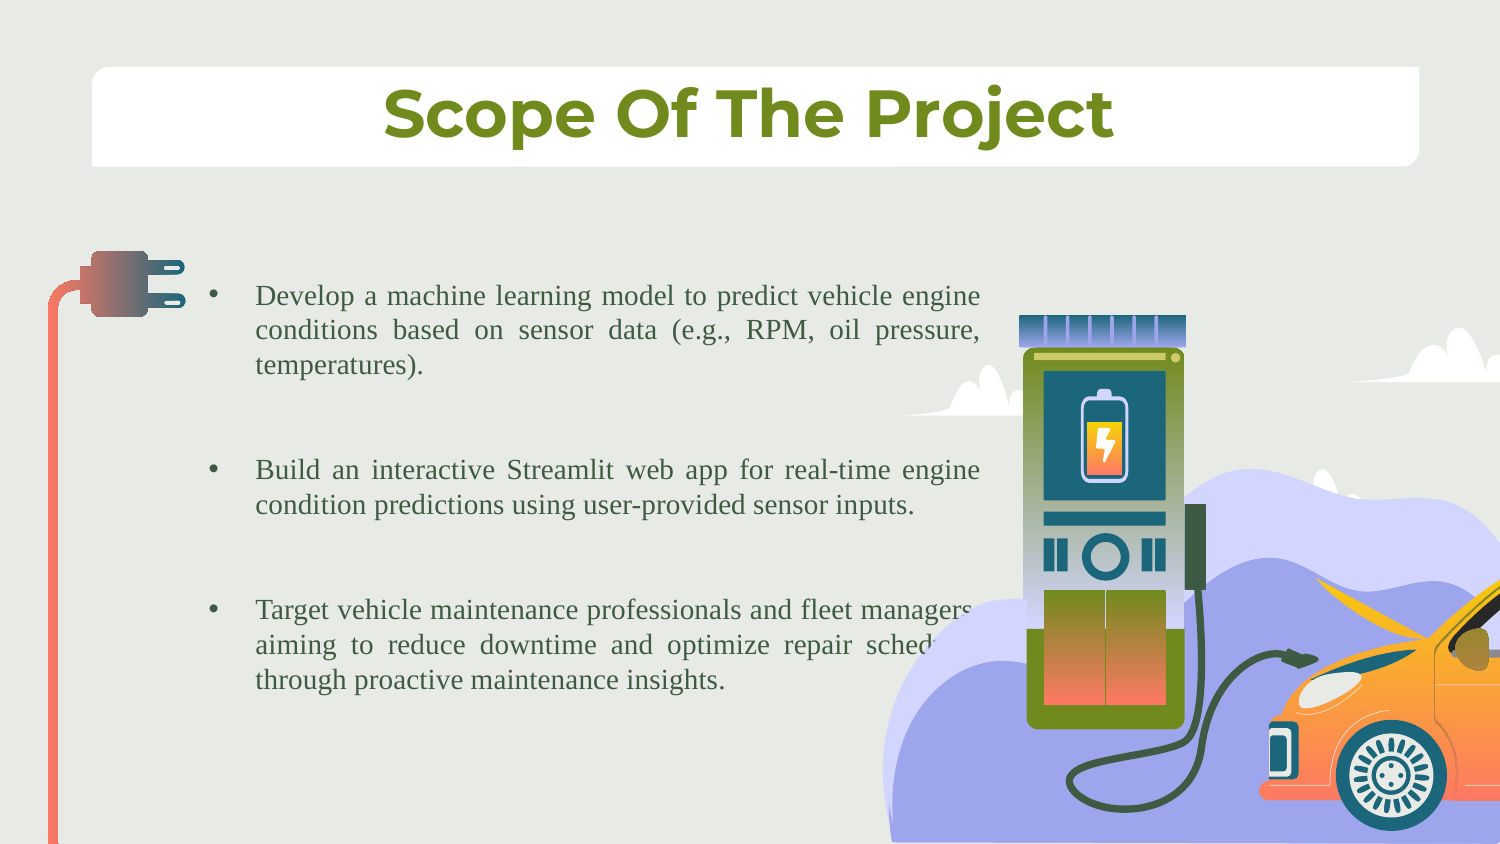

# Scope Of The Project

Develop a machine learning model to predict vehicle engine conditions based on sensor data (e.g., RPM, oil pressure, temperatures).

Build an interactive Streamlit web app for real-time engine condition predictions using user-provided sensor inputs.

Target vehicle maintenance professionals and fleet managers, aiming to reduce downtime and optimize repair schedules through proactive maintenance insights.